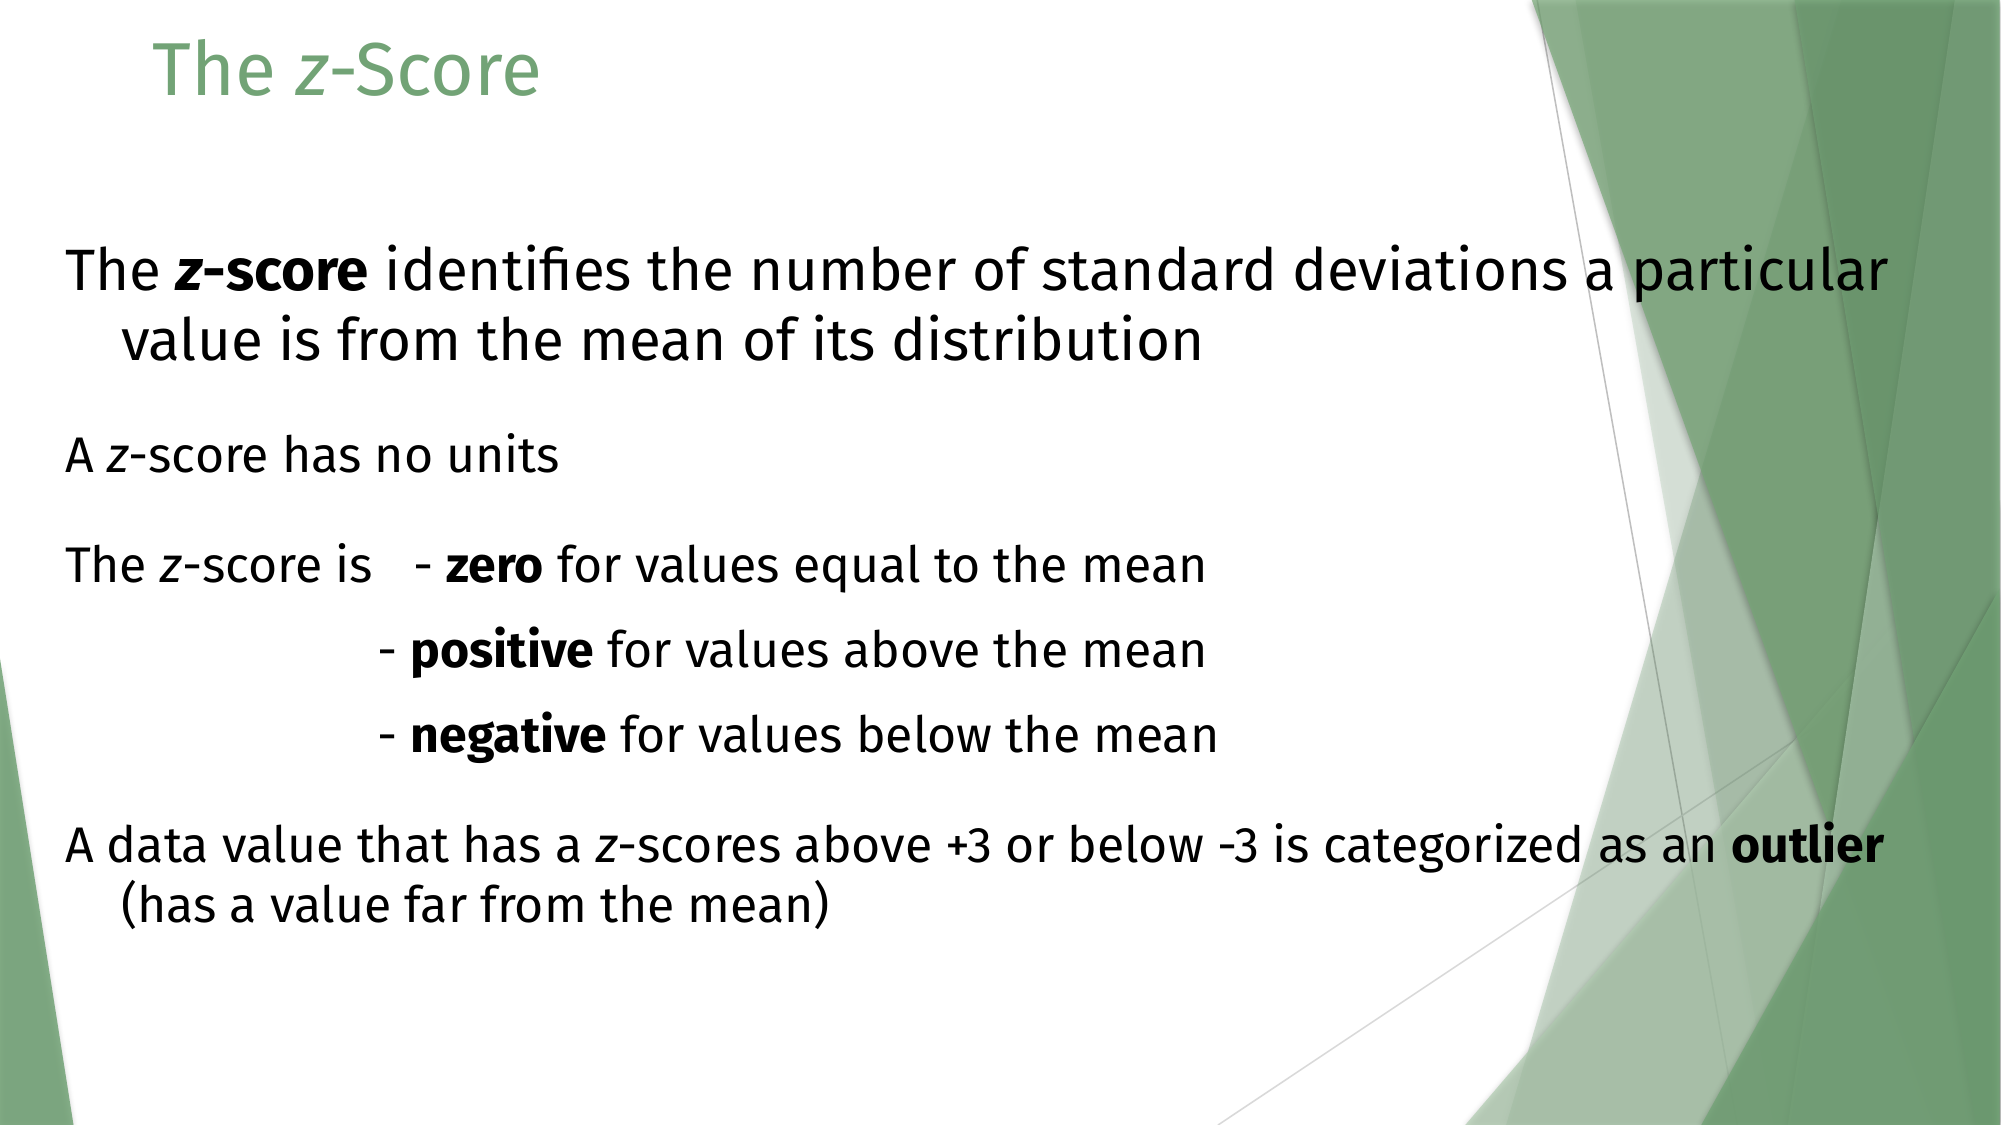

# The z-Score
The z-score identifies the number of standard deviations a particular value is from the mean of its distribution
A z-score has no units
The z-score is   - zero for values equal to the mean
		        - positive for values above the mean
		        - negative for values below the mean
A data value that has a z-scores above +3 or below -3 is categorized as an outlier (has a value far from the mean)